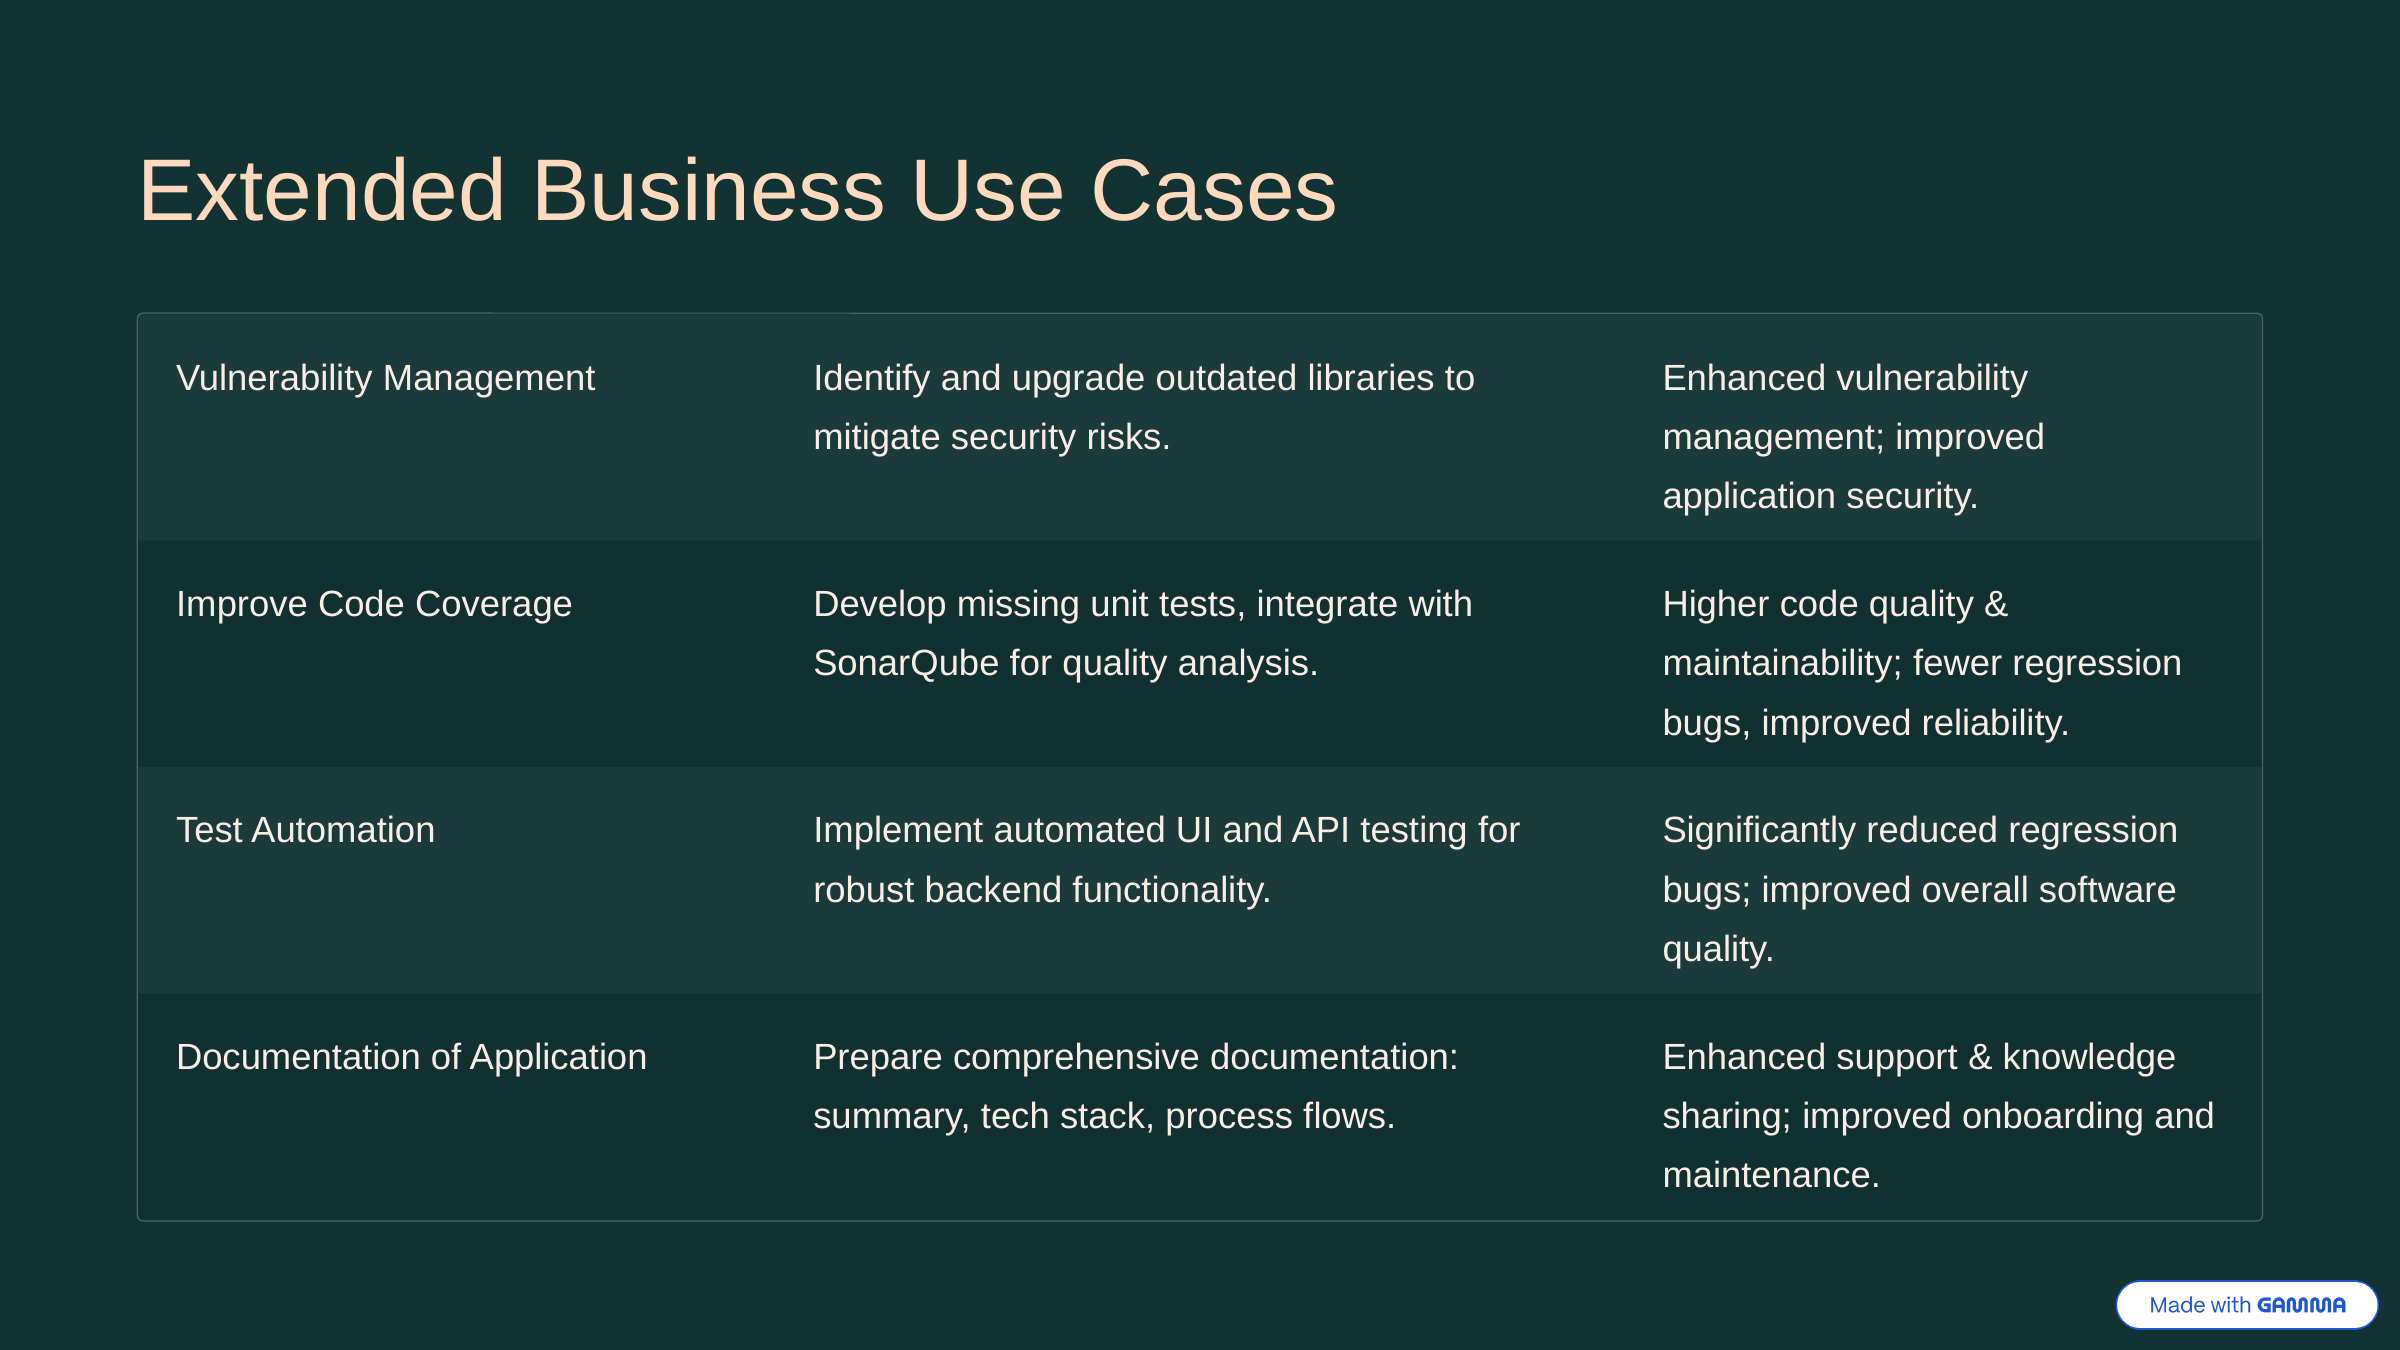

Extended Business Use Cases

Vulnerability Management
Identify and upgrade outdated libraries to mitigate security risks.
Enhanced vulnerability management; improved application security.

Improve Code Coverage
Develop missing unit tests, integrate with SonarQube for quality analysis.
Higher code quality & maintainability; fewer regression bugs, improved reliability.

Test Automation
Implement automated UI and API testing for robust backend functionality.
Significantly reduced regression bugs; improved overall software quality.

Documentation of Application
Prepare comprehensive documentation: summary, tech stack, process flows.
Enhanced support & knowledge sharing; improved onboarding and maintenance.